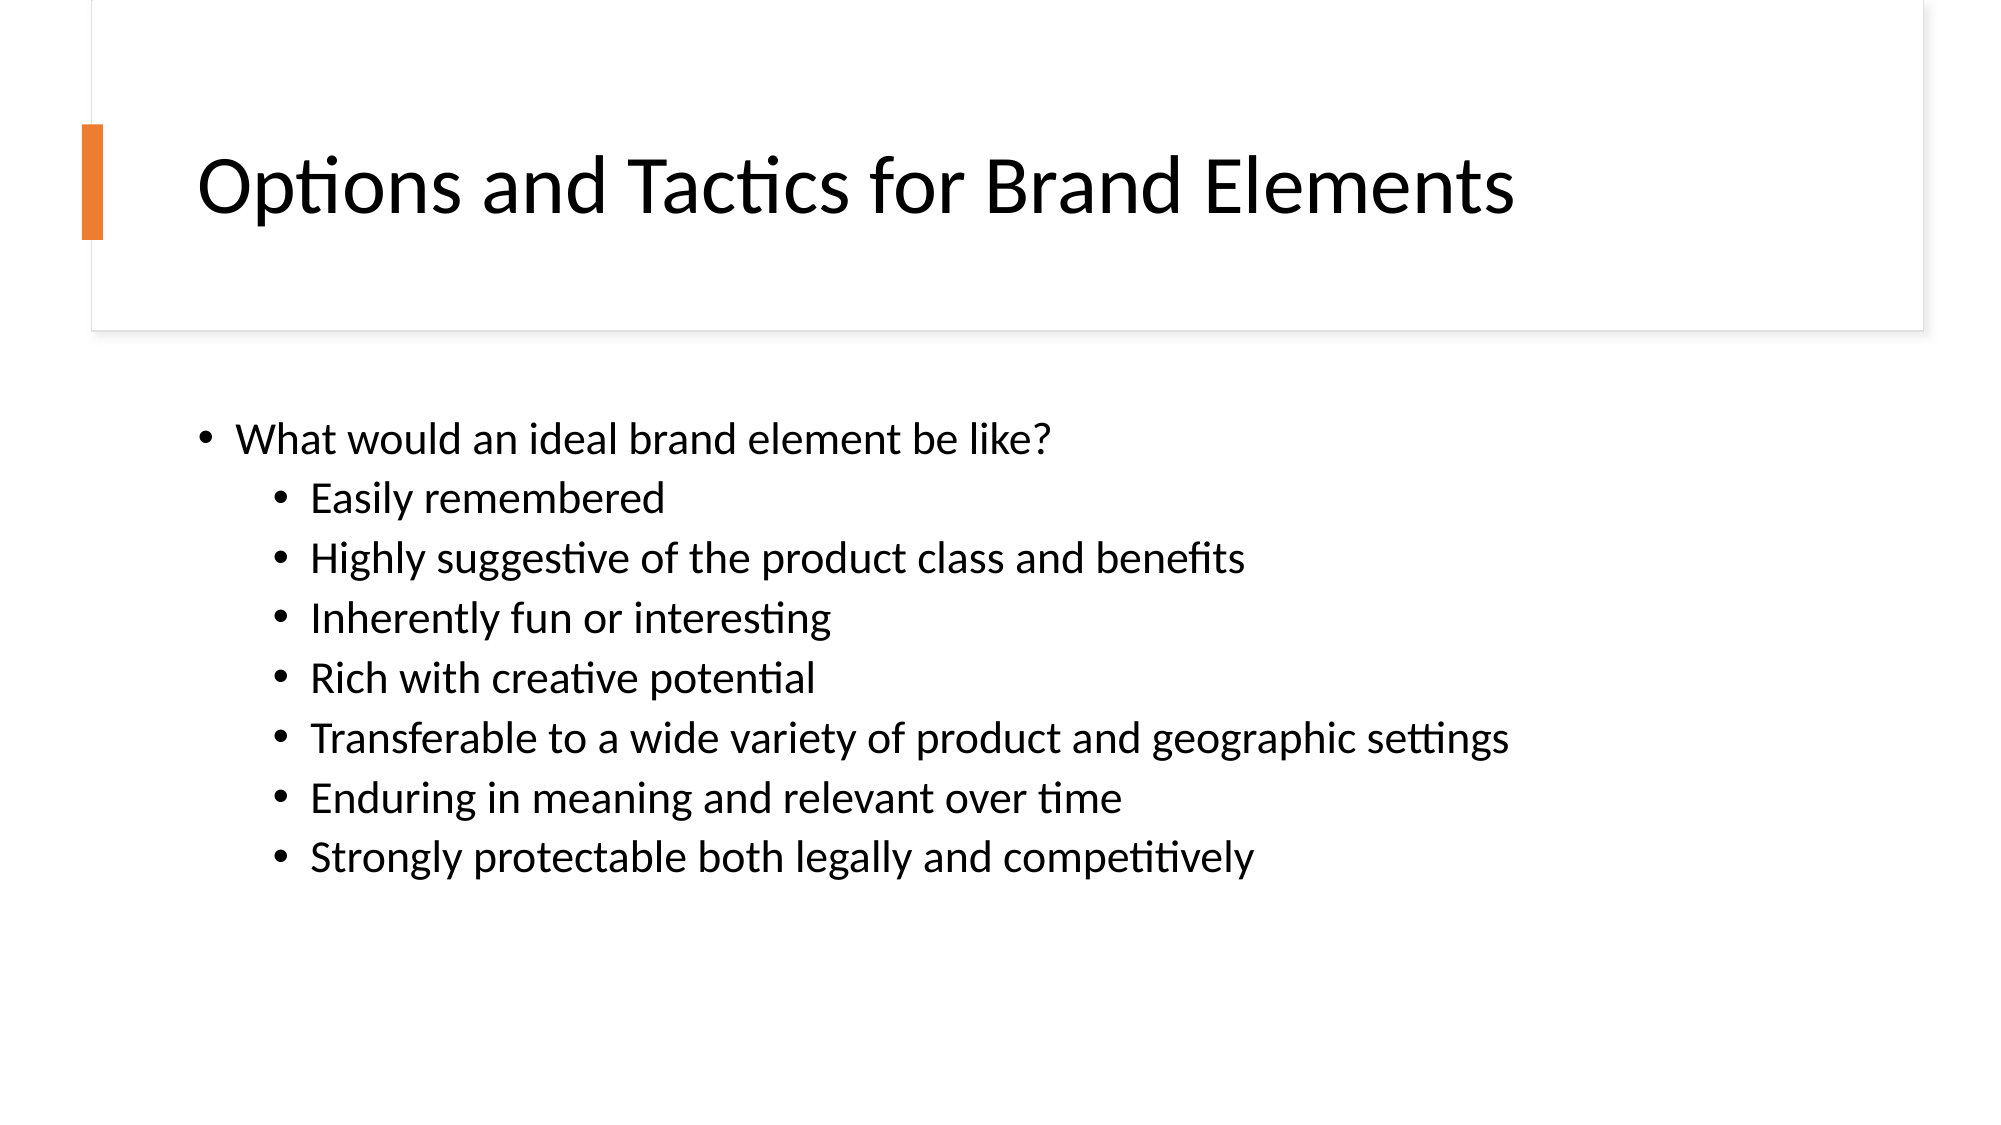

# Options and Tactics for Brand Elements

What would an ideal brand element be like?
Easily remembered
Highly suggestive of the product class and benefits
Inherently fun or interesting
Rich with creative potential
Transferable to a wide variety of product and geographic settings
Enduring in meaning and relevant over time
Strongly protectable both legally and competitively